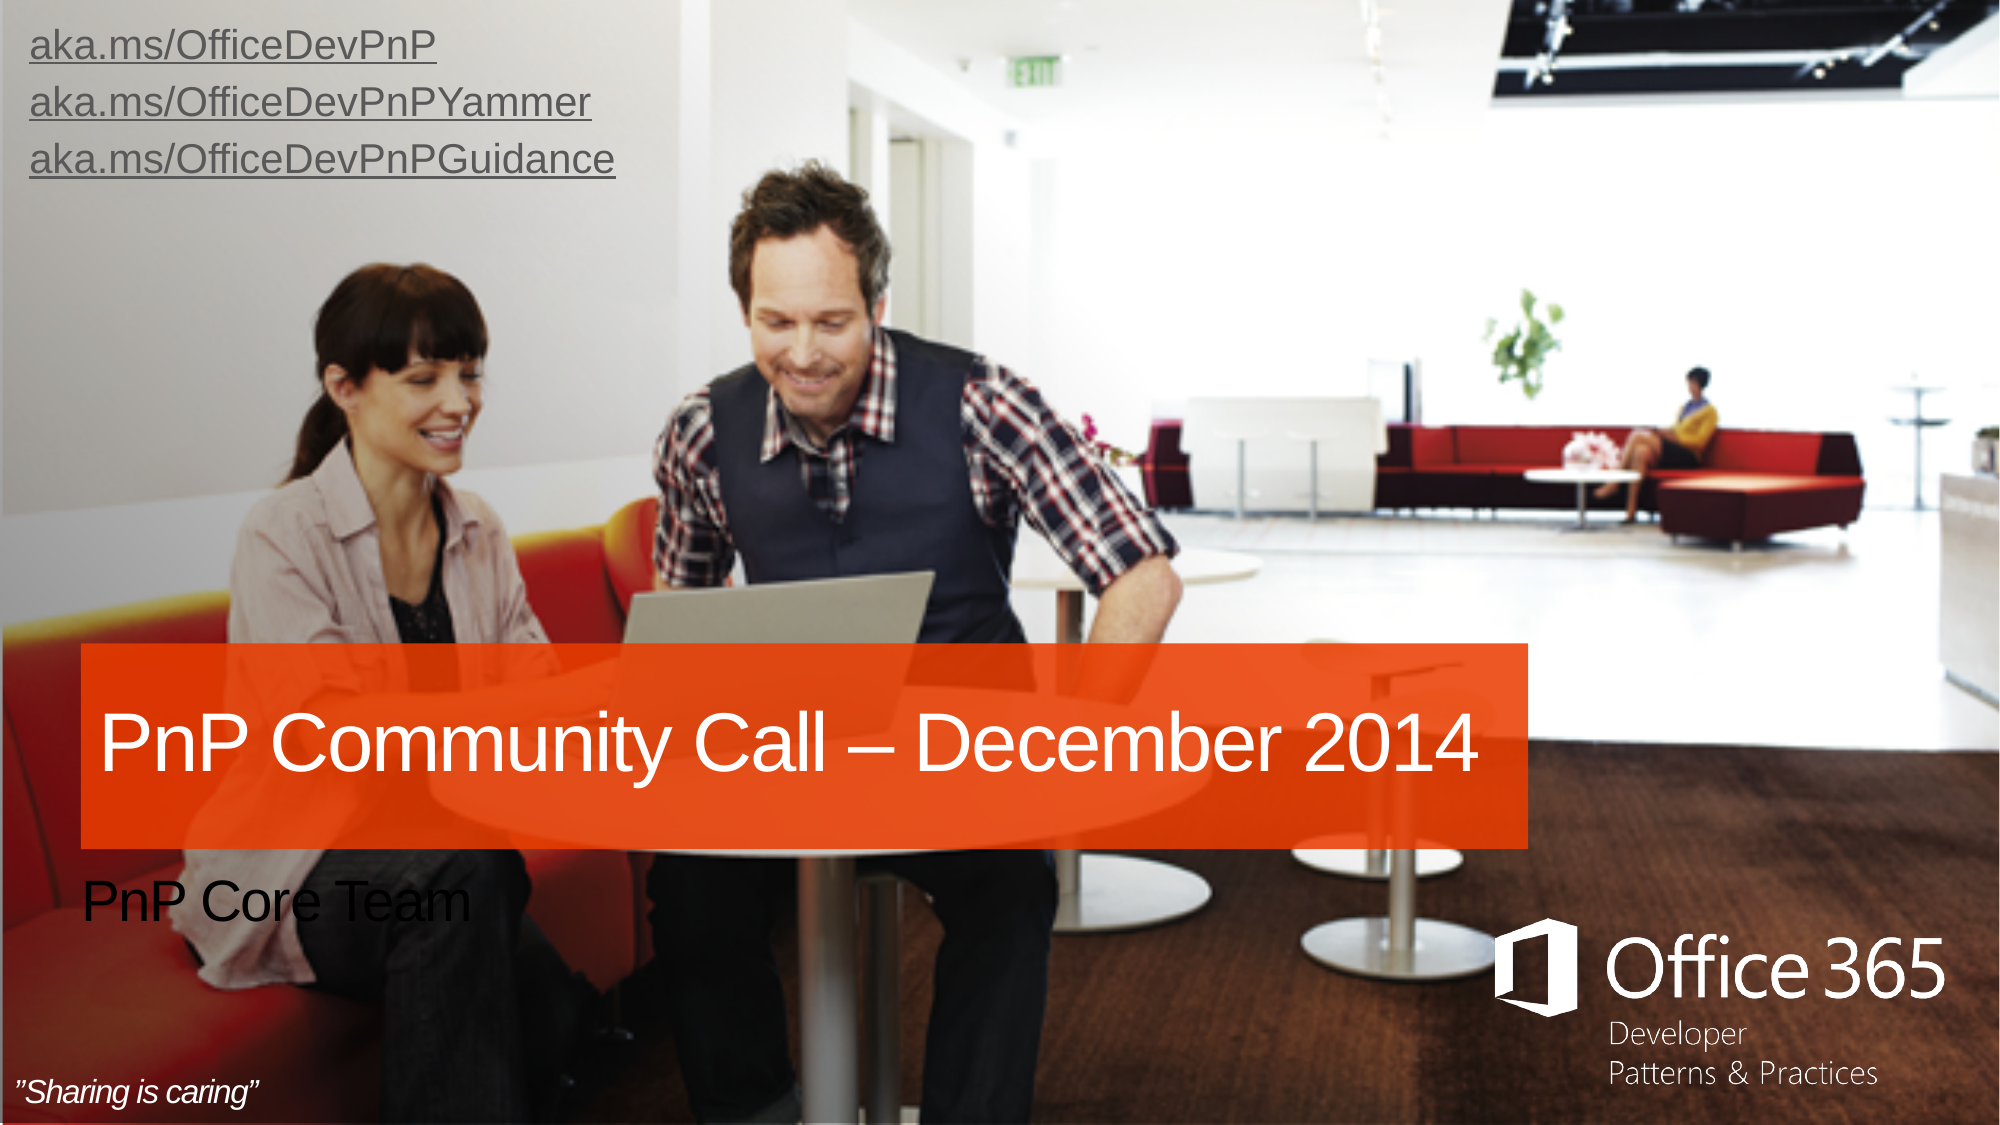

aka.ms/OfficeDevPnP
aka.ms/OfficeDevPnPYammer
aka.ms/OfficeDevPnPGuidance
# PnP Community Call – December 2014
PnP Core Team